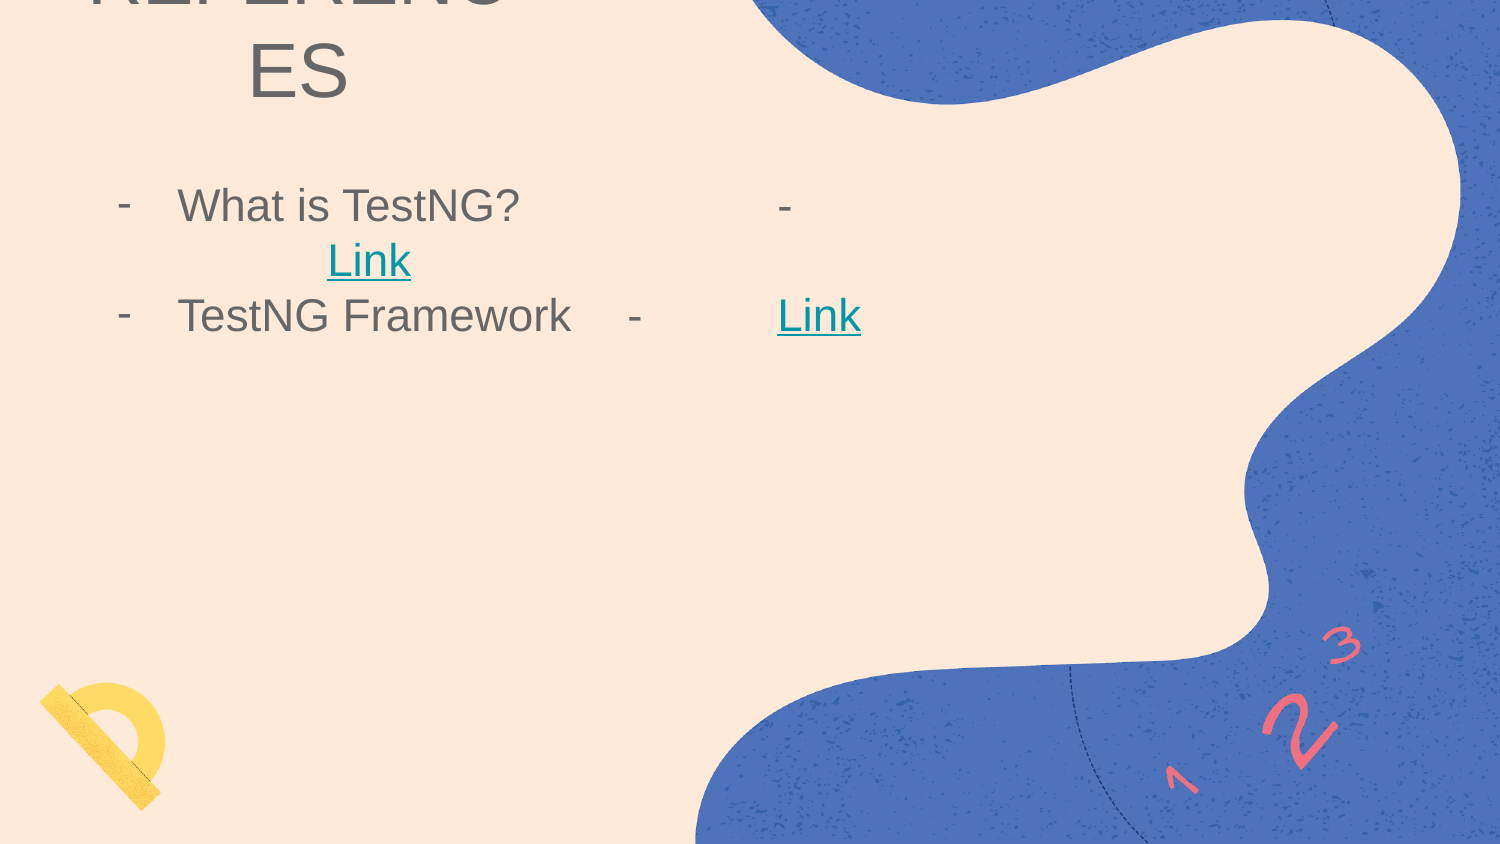

# REFERENCES
What is TestNG? 		-  	Link
TestNG Framework 	- 	Link